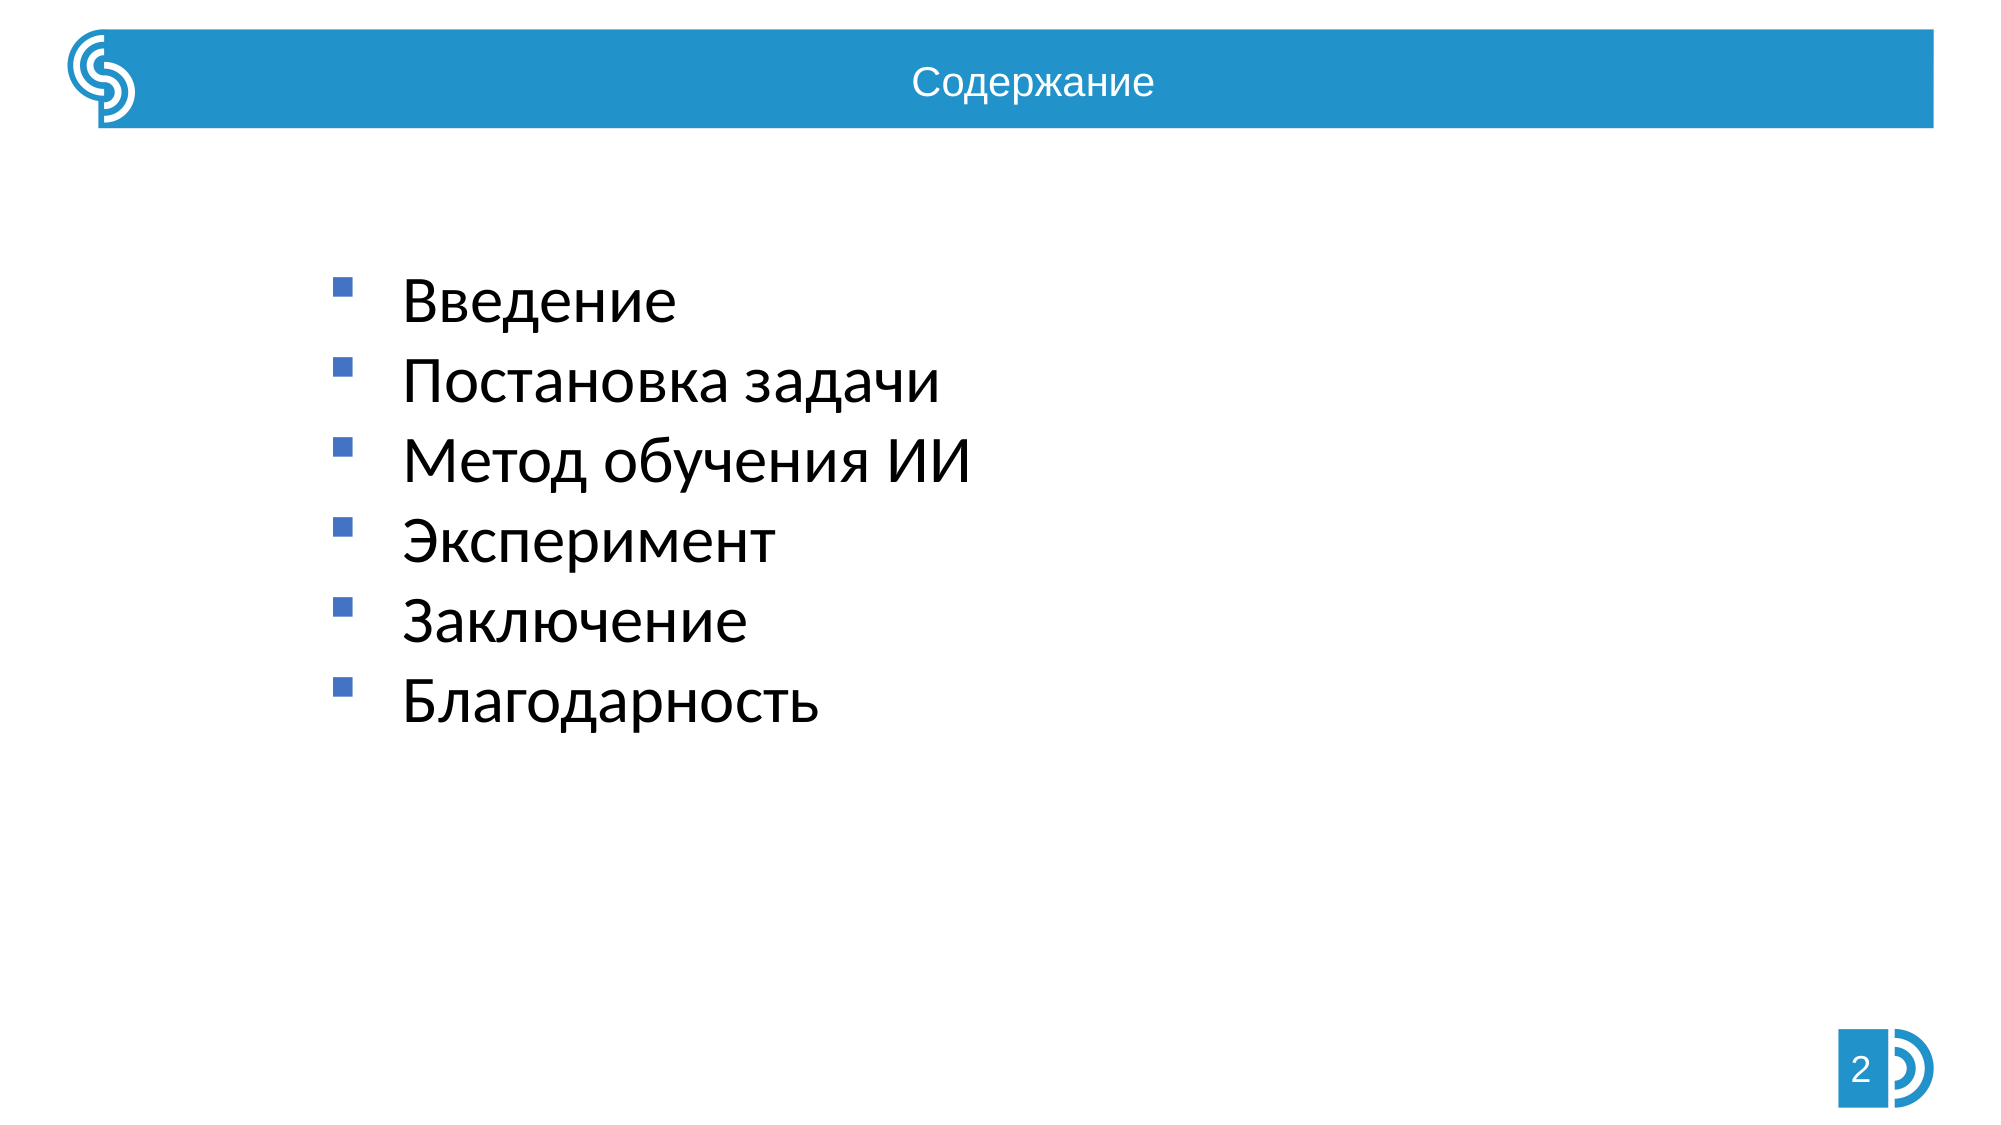

Содержание
Введение
Постановка задачи
Метод обучения ИИ
Эксперимент
Заключение
Благодарность

2